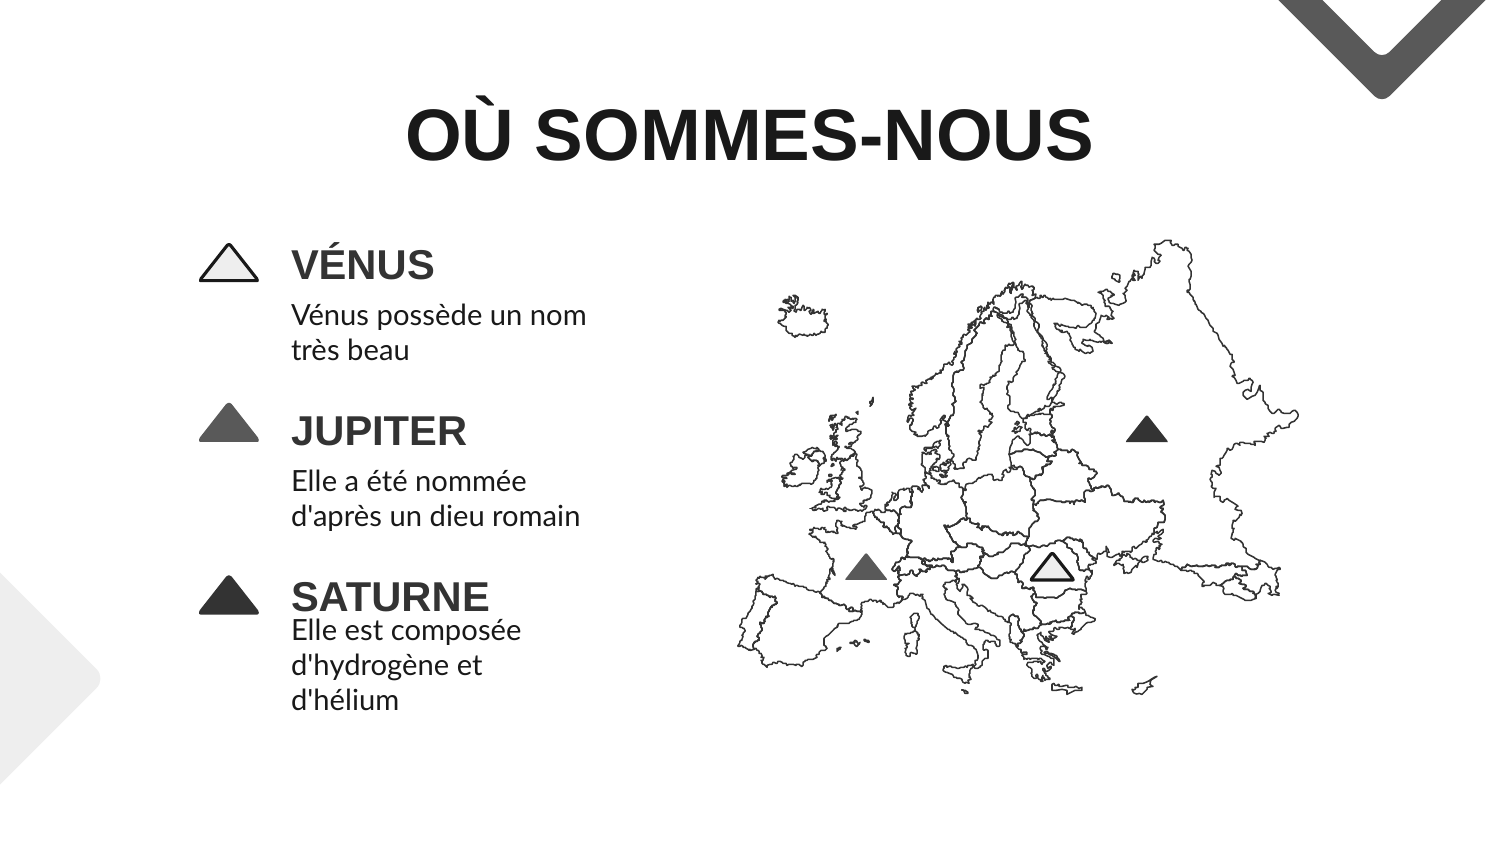

# OÙ SOMMES-NOUS
VÉNUS

Vénus possède un nom très beau
JUPITER

Elle a été nommée d'après un dieu romain

SATURNE

Elle est composée d'hydrogène et d'hélium